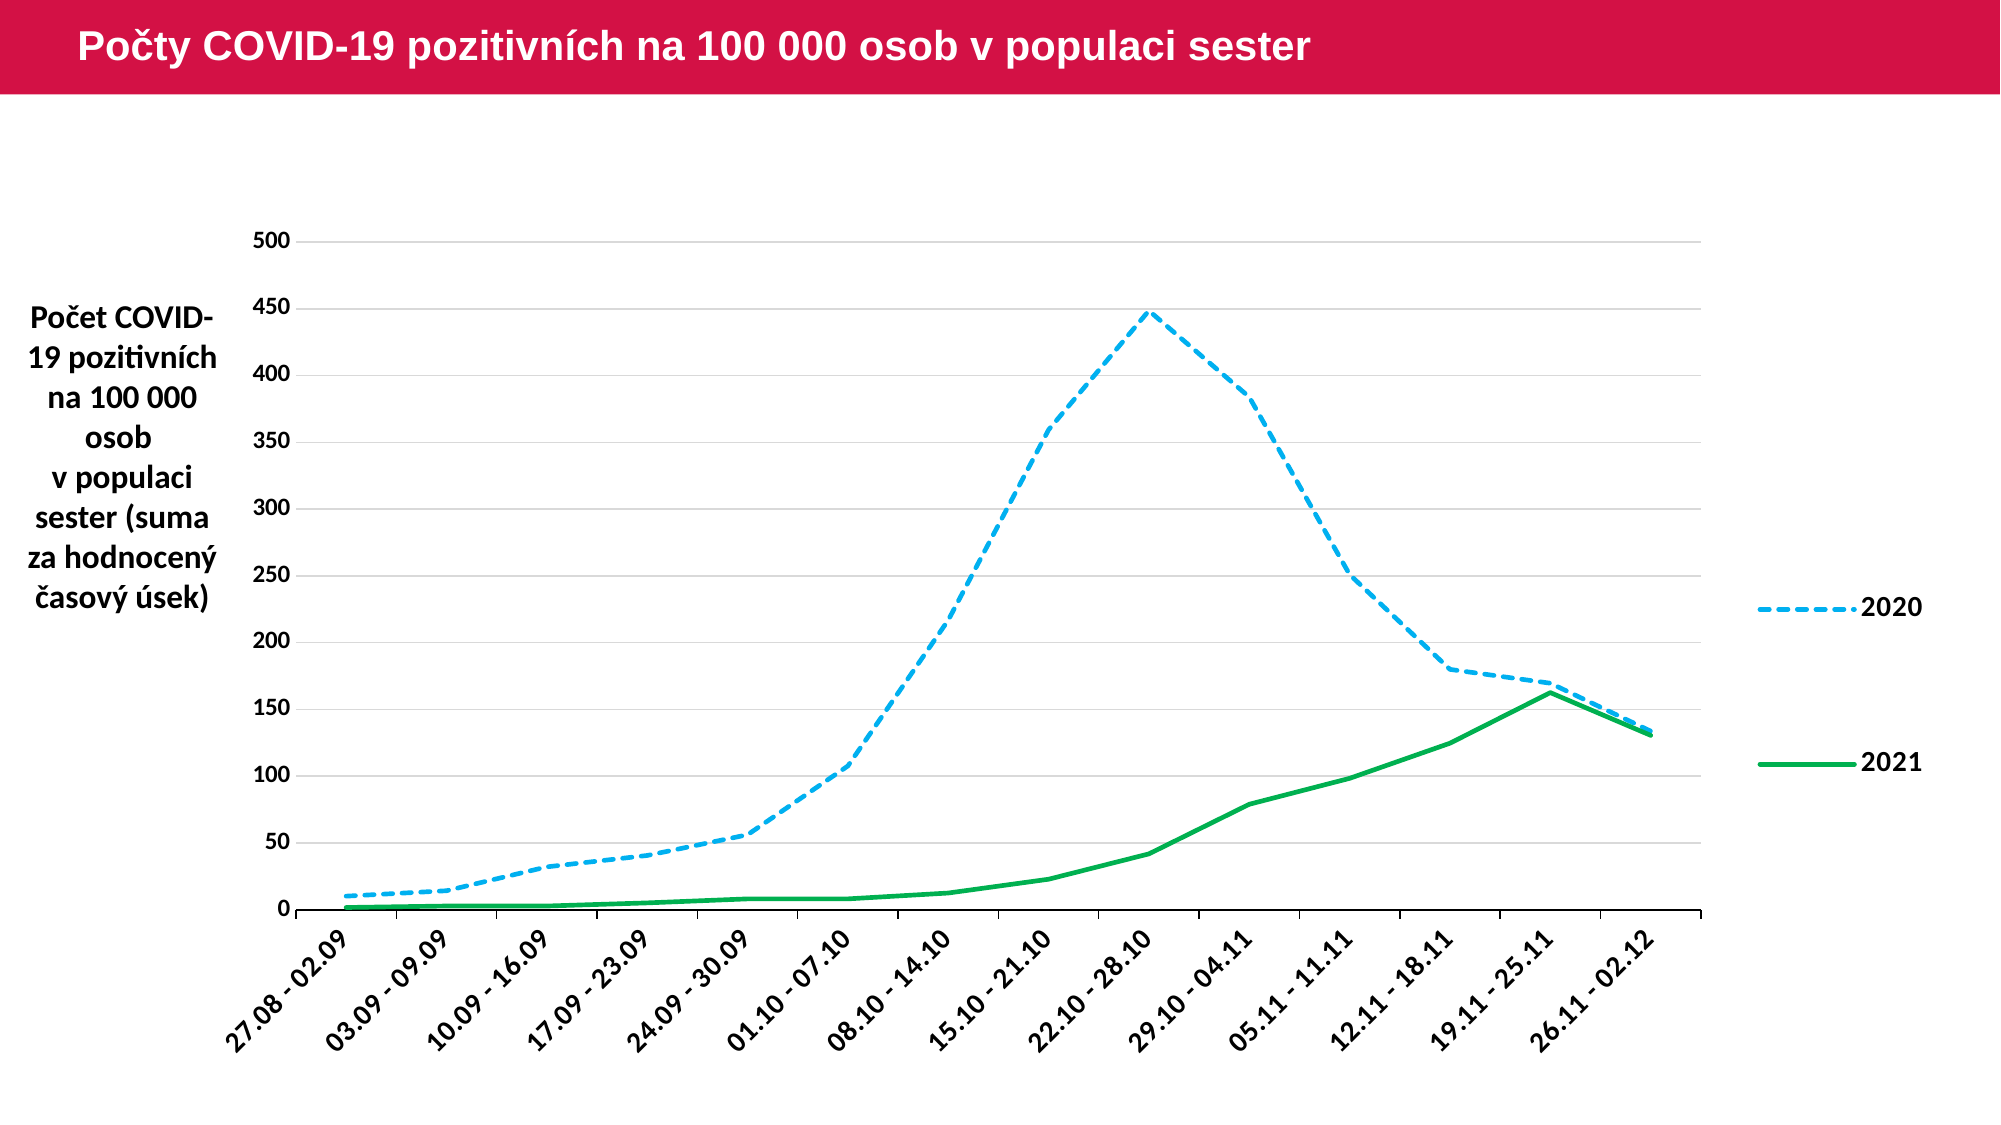

# Počty COVID-19 pozitivních na 100 000 osob v populaci sester

### Chart

| Category | 2020 | 2021 |
|---|---|---|
| 27.08 - 02.09 | 10.1531146 | 1.6547341 |
| 03.09 - 09.09 | 14.2279371 | 2.7564041 |
| 10.09 - 16.09 | 32.0773006 | 2.7542973 |
| 17.09 - 23.09 | 40.6072255 | 5.0915375 |
| 24.09 - 30.09 | 56.1319212 | 8.1127423 |
| 01.10 - 07.10 | 107.6293514 | 8.1095754 |
| 08.10 - 14.10 | 216.8508055 | 12.5090209 |
| 15.10 - 21.10 | 359.4048702 | 22.8205357 |
| 22.10 - 28.10 | 448.5720711 | 41.7952719 |
| 29.10 - 04.11 | 383.9084983 | 78.9270323 |
| 05.11 - 11.11 | 250.9389298 | 98.3491104 |
| 12.11 - 18.11 | 179.9360196 | 124.6666611 |
| 19.11 - 25.11 | 169.5978763 | 162.5660381 |
| 26.11 - 02.12 | 133.7015453 | 130.5486624 |
Počet COVID-19 pozitivních na 100 000 osob  v populaci sester (suma za hodnocený časový úsek)